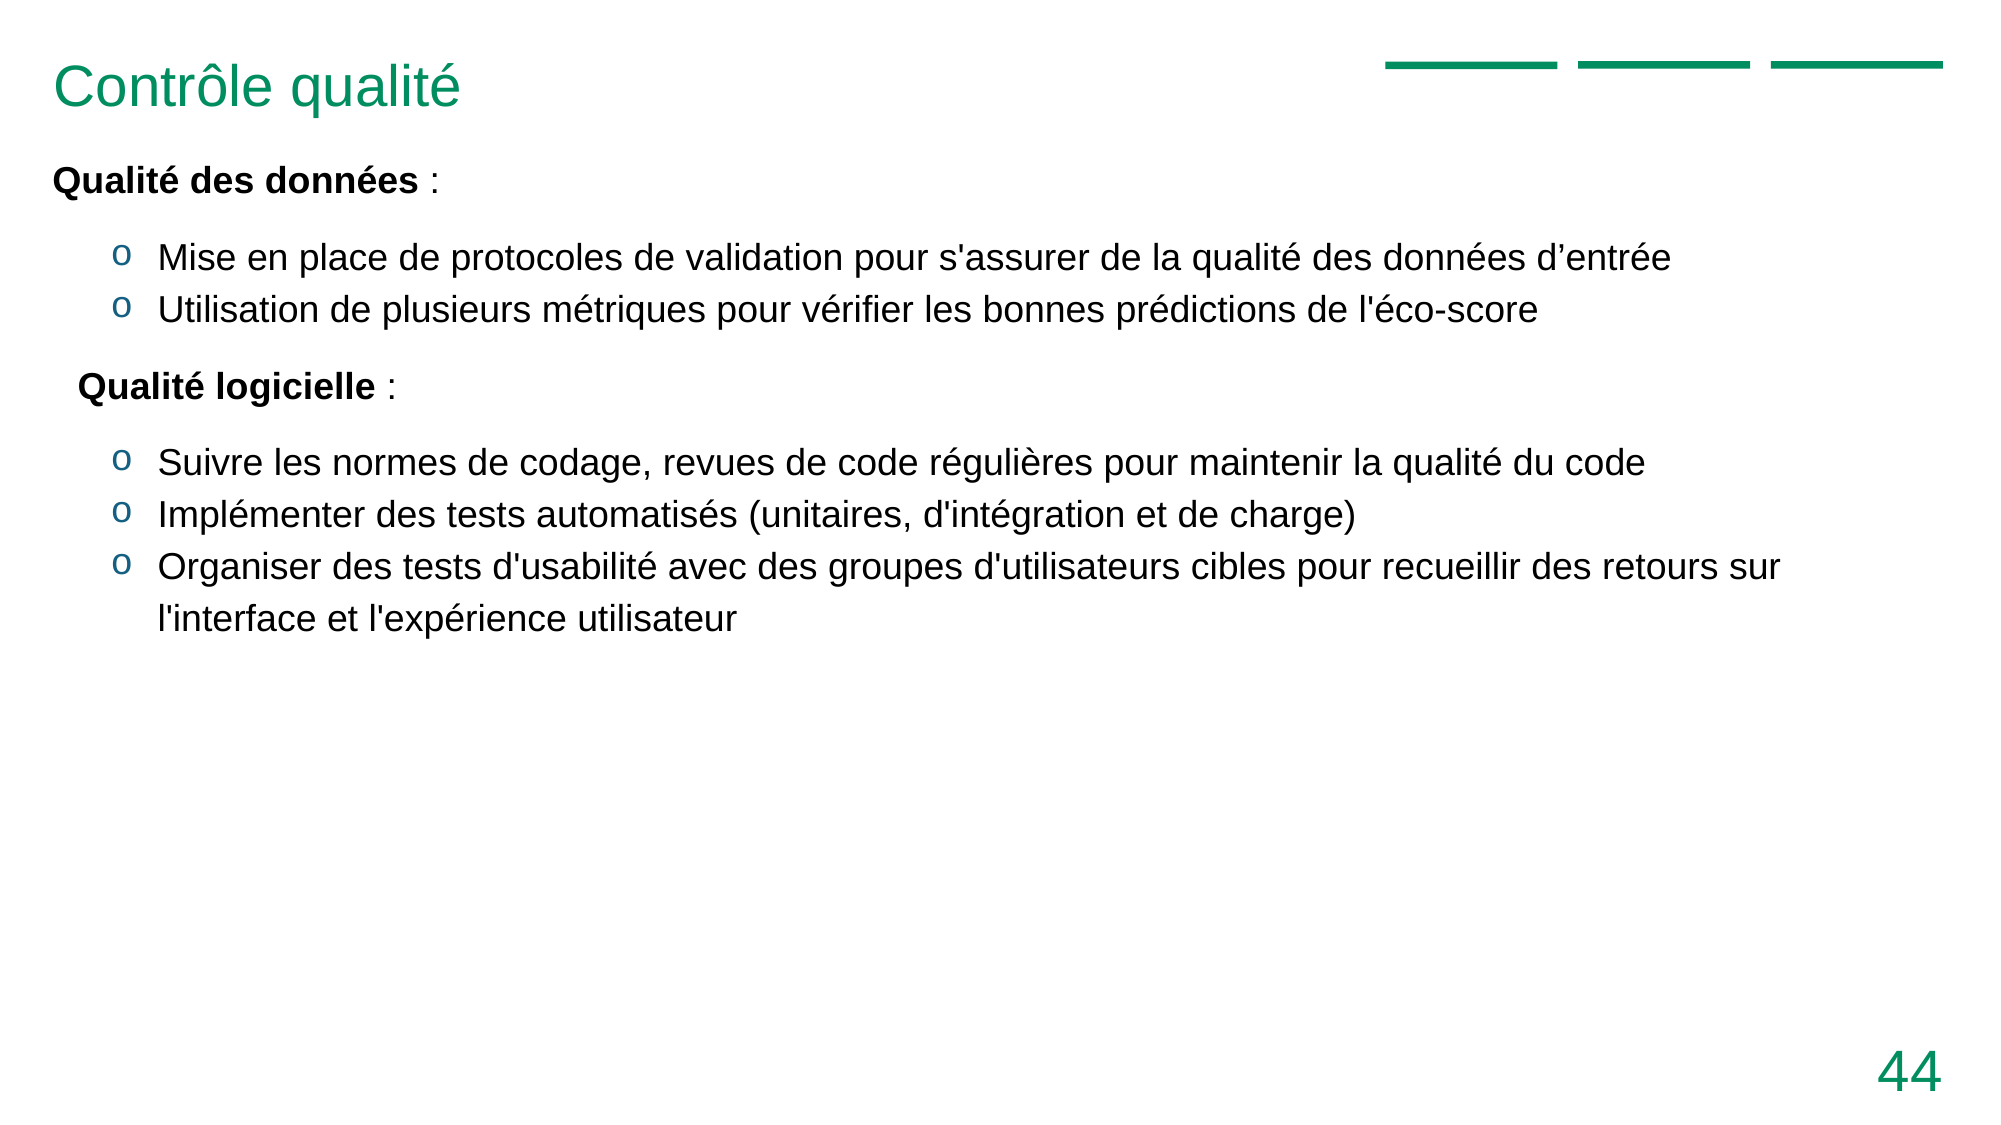

# Contrôle qualité
Qualité des données :
Mise en place de protocoles de validation pour s'assurer de la qualité des données d’entrée
Utilisation de plusieurs métriques pour vérifier les bonnes prédictions de l'éco-score
      Qualité logicielle :
Suivre les normes de codage, revues de code régulières pour maintenir la qualité du code
Implémenter des tests automatisés (unitaires, d'intégration et de charge)
Organiser des tests d'usabilité avec des groupes d'utilisateurs cibles pour recueillir des retours sur l'interface et l'expérience utilisateur

44